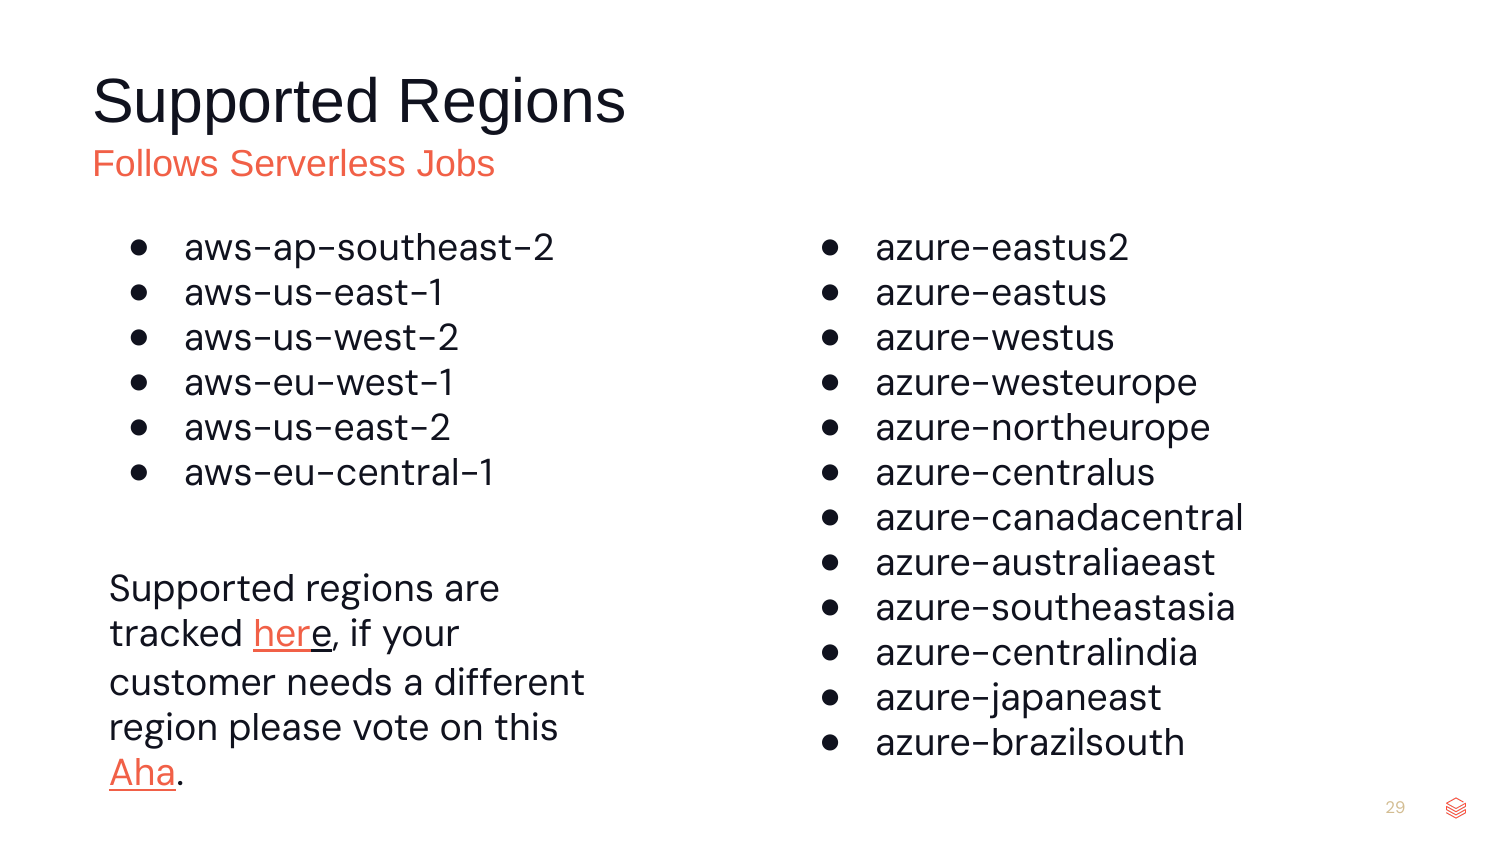

# Supported Regions
Follows Serverless Jobs
aws-ap-southeast-2
aws-us-east-1
aws-us-west-2
aws-eu-west-1
aws-us-east-2
aws-eu-central-1
azure-eastus2
azure-eastus
azure-westus
azure-westeurope
azure-northeurope
azure-centralus
azure-canadacentral
azure-australiaeast
azure-southeastasia
azure-centralindia
azure-japaneast
azure-brazilsouth
Supported regions are tracked here, if your customer needs a different region please vote on this Aha.
29